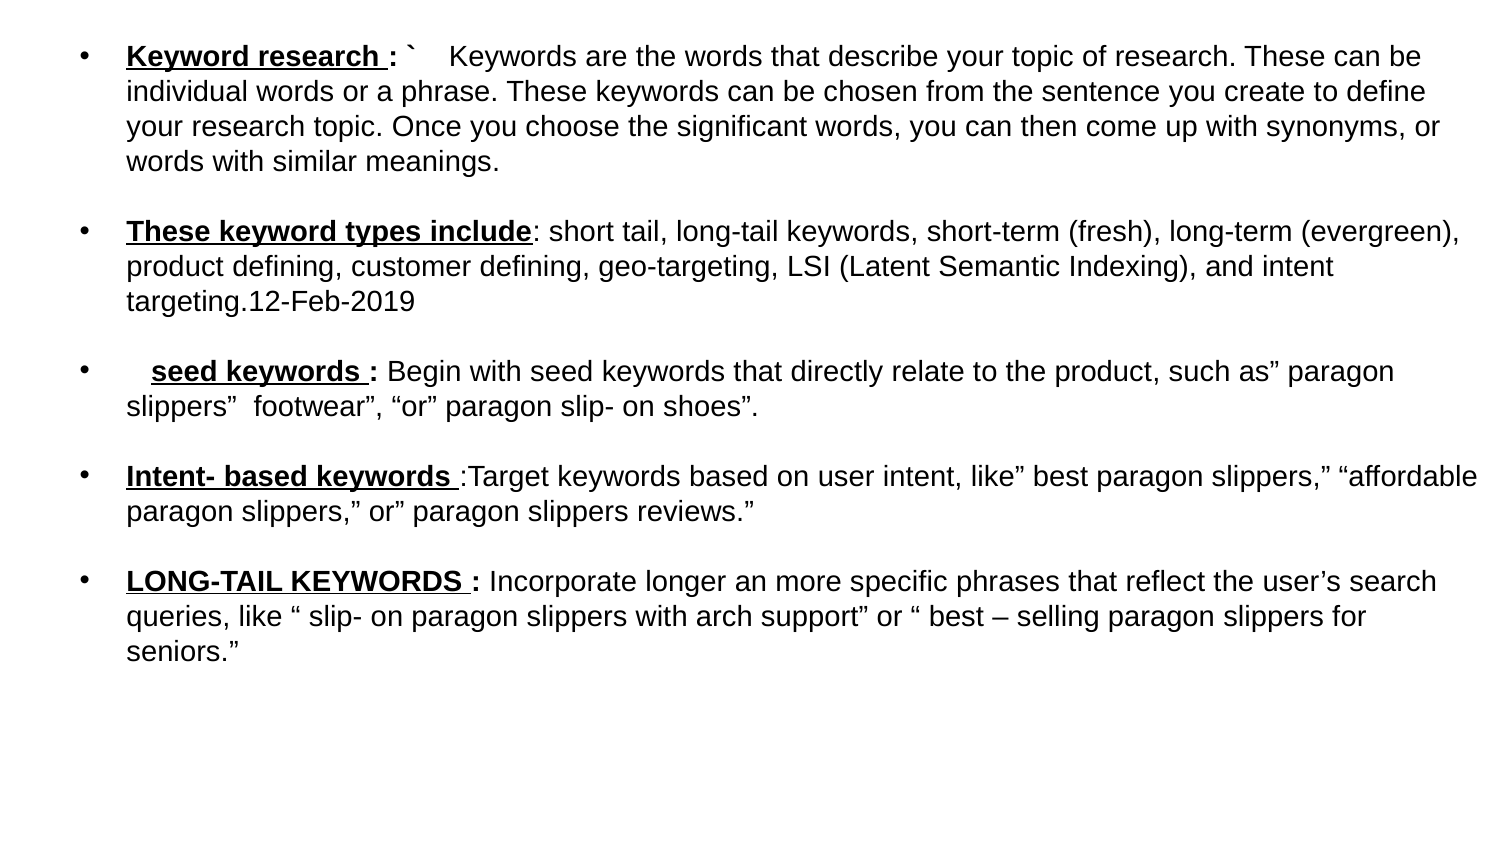

Keyword research : `    Keywords are the words that describe your topic of research. These can be individual words or a phrase. These keywords can be chosen from the sentence you create to define your research topic. Once you choose the significant words, you can then come up with synonyms, or words with similar meanings.

These keyword types include: short tail, long-tail keywords, short-term (fresh), long-term (evergreen), product defining, customer defining, geo-targeting, LSI (Latent Semantic Indexing), and intent targeting.12-Feb-2019

   seed keywords : Begin with seed keywords that directly relate to the product, such as” paragon slippers”  footwear”, “or” paragon slip- on shoes”.

Intent- based keywords :Target keywords based on user intent, like” best paragon slippers,” “affordable paragon slippers,” or” paragon slippers reviews.”

LONG-TAIL KEYWORDS : Incorporate longer an more specific phrases that reflect the user’s search queries, like “ slip- on paragon slippers with arch support” or “ best – selling paragon slippers for seniors.”